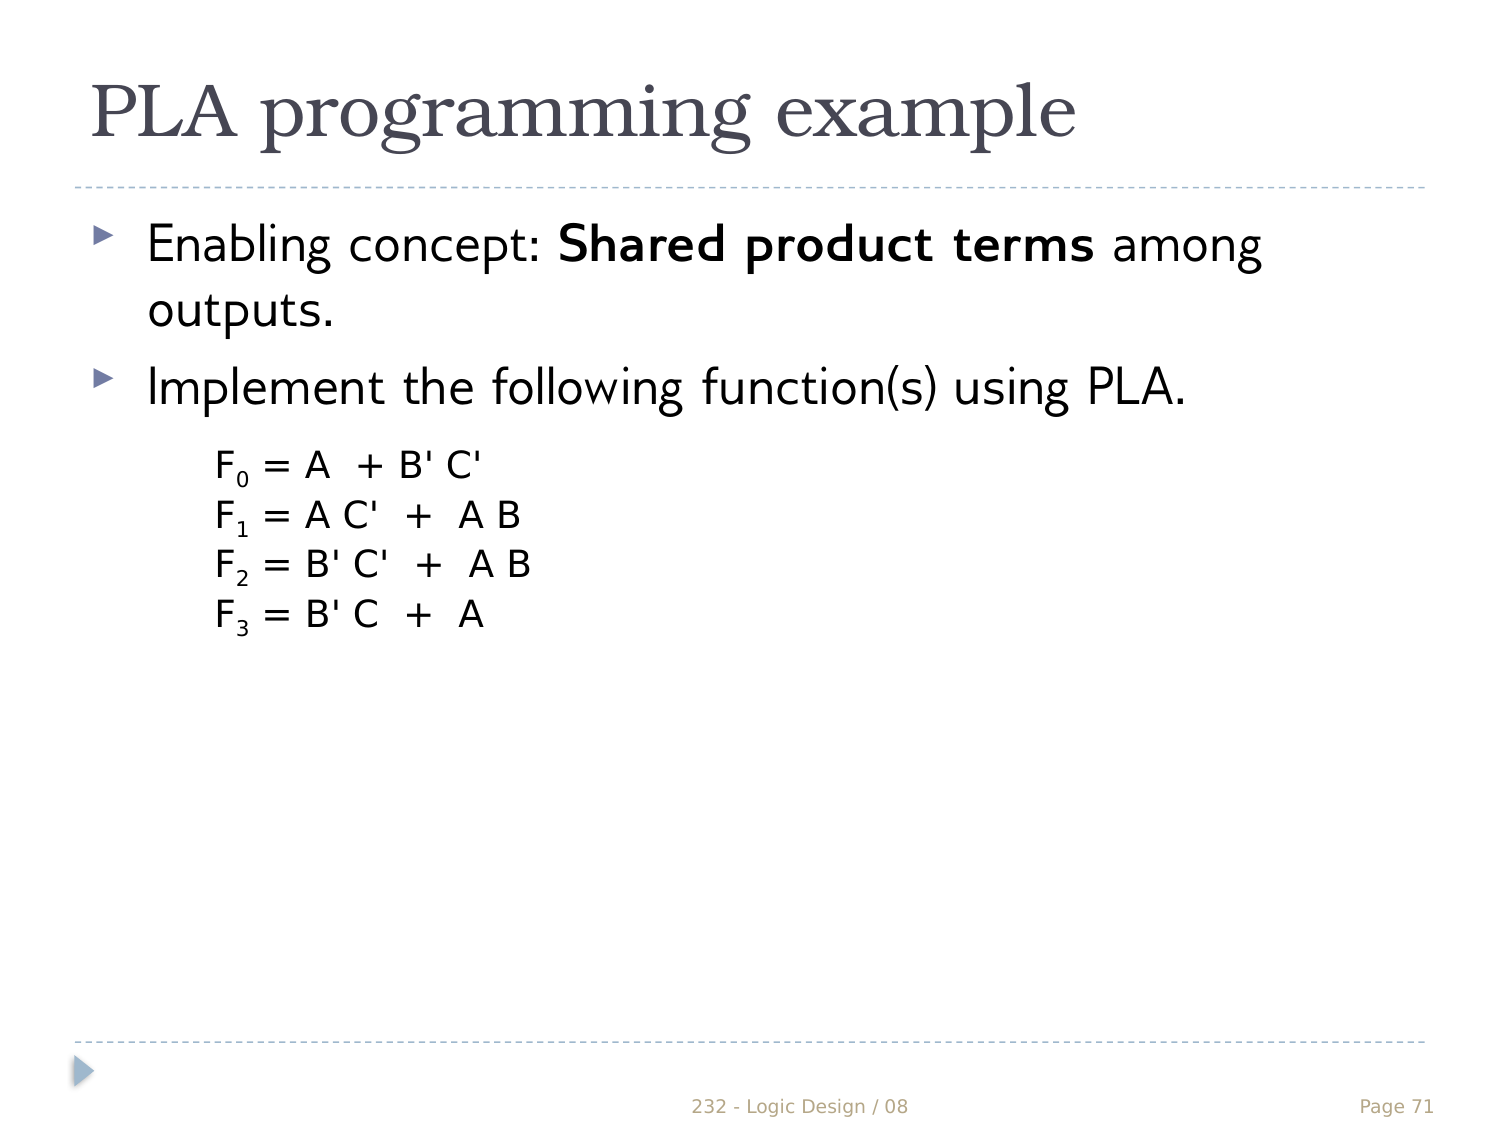

PLA programming example
Enabling concept: Shared product terms among outputs.
Implement the following function(s) using PLA.
F0 = A  + B' C'
F1 = A C'  +  A B
F2 = B' C'  +  A B
F3 = B' C  +  A

232 - Logic Design / 08
Page 71